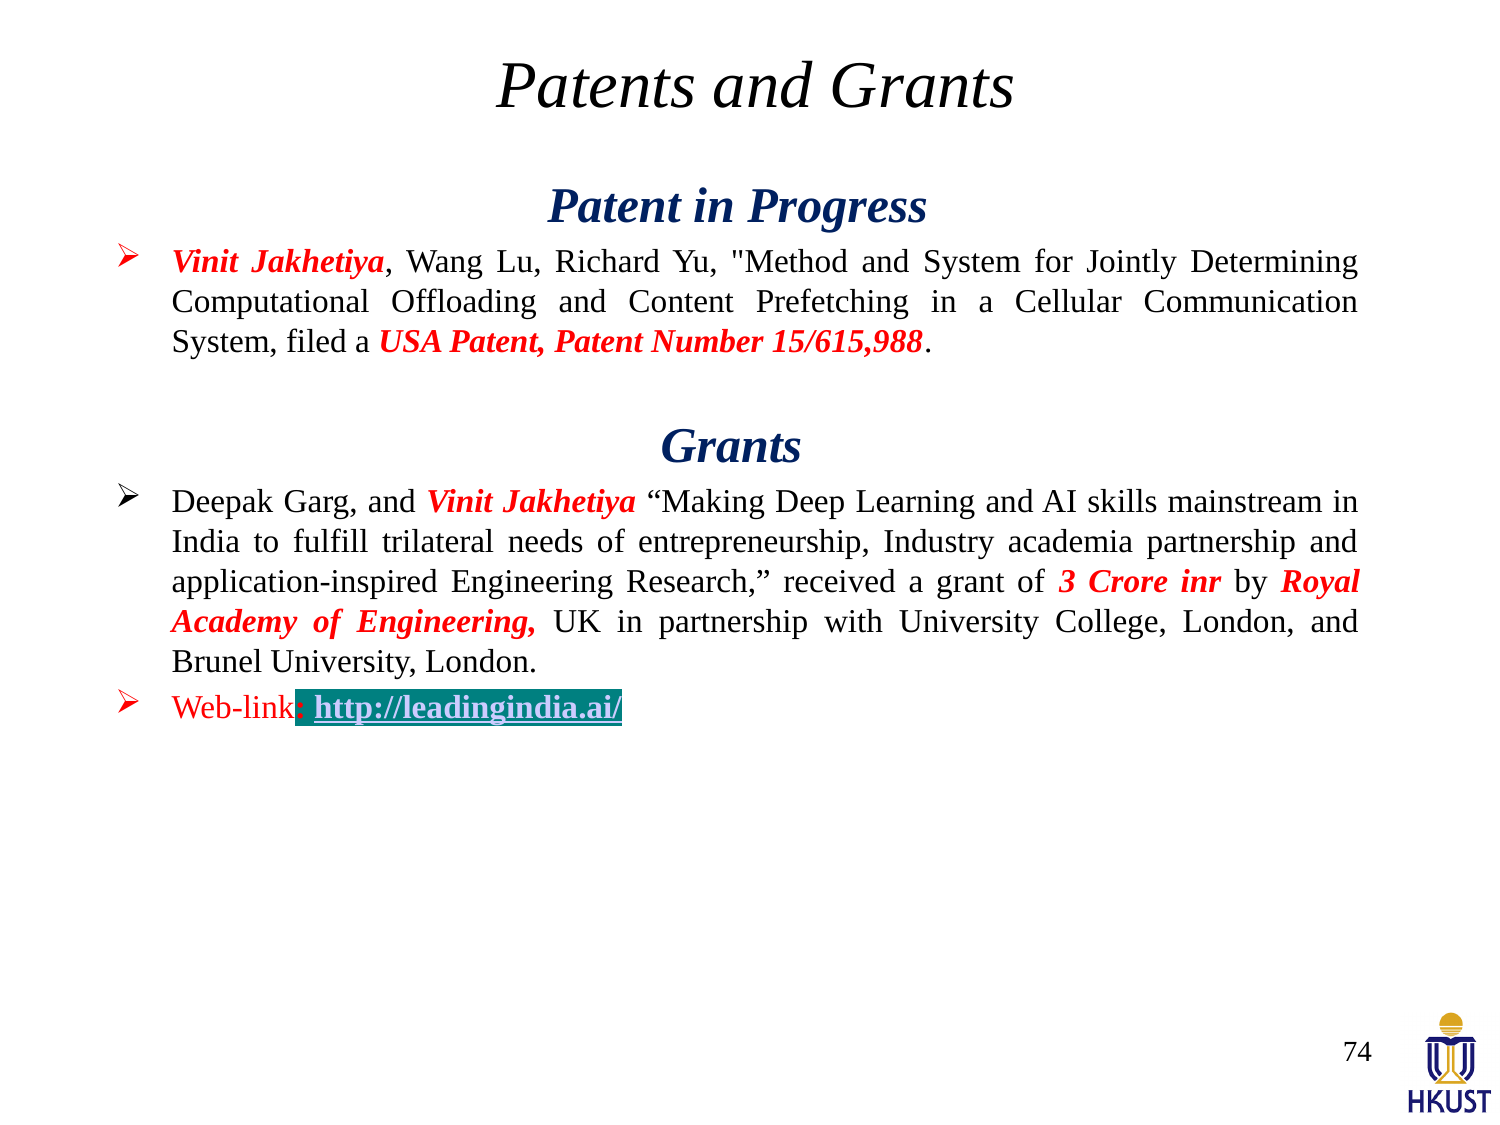

# Patents and Grants
Patent in Progress
Vinit Jakhetiya, Wang Lu, Richard Yu, "Method and System for Jointly Determining Computational Offloading and Content Prefetching in a Cellular Communication System, filed a USA Patent, Patent Number 15/615,988.

Grants
Deepak Garg, and Vinit Jakhetiya “Making Deep Learning and AI skills mainstream in India to fulfill trilateral needs of entrepreneurship, Industry academia partnership and application-inspired Engineering Research,” received a grant of 3 Crore inr by Royal Academy of Engineering, UK in partnership with University College, London, and Brunel University, London.
Web-link: http://leadingindia.ai/

74